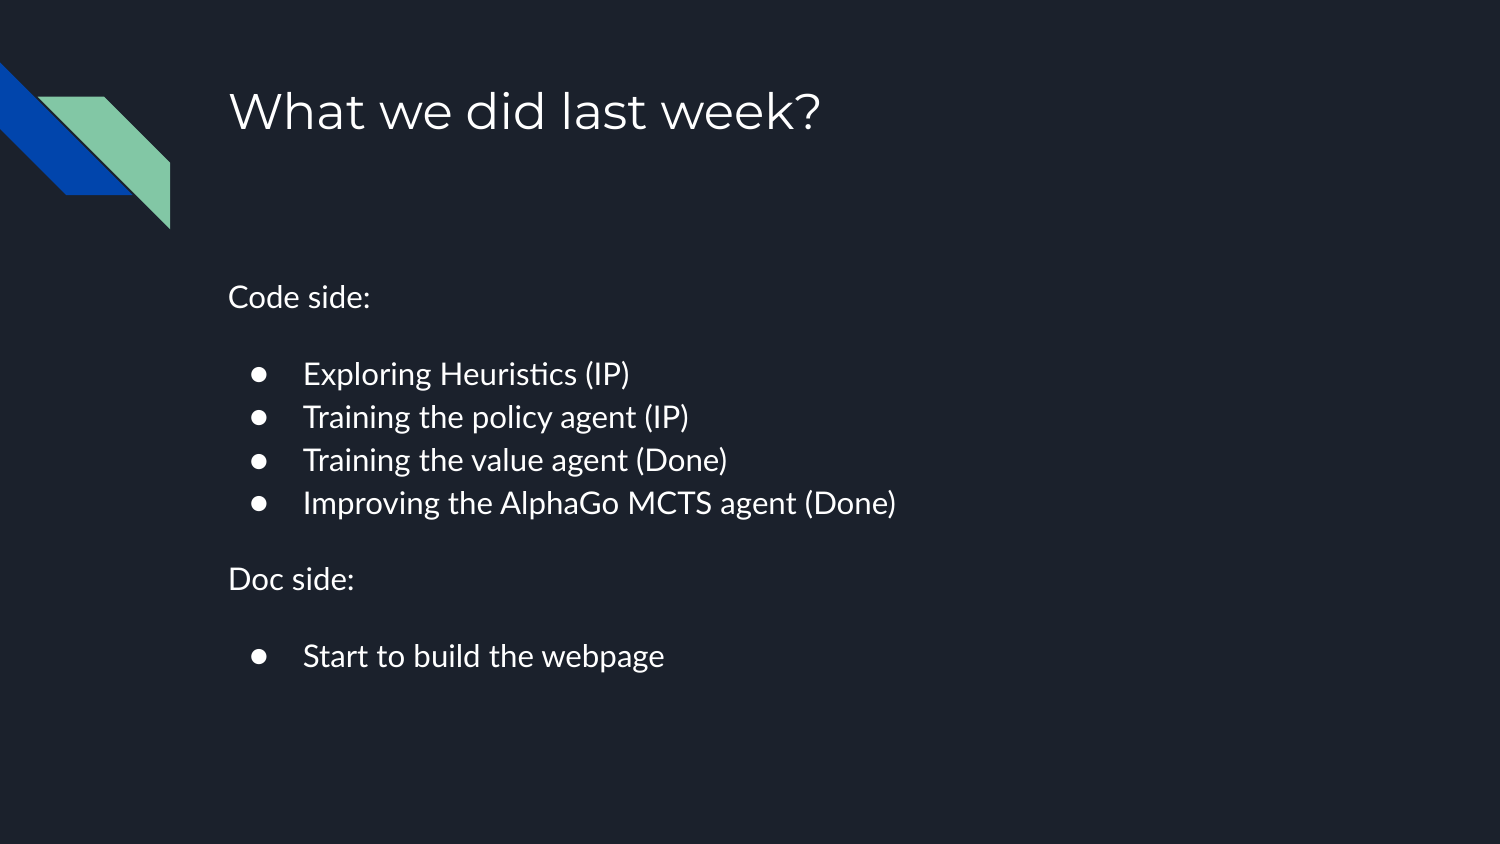

# What we did last week?
Code side:
Exploring Heuristics (IP)
Training the policy agent (IP)
Training the value agent (Done)
Improving the AlphaGo MCTS agent (Done)
Doc side:
Start to build the webpage